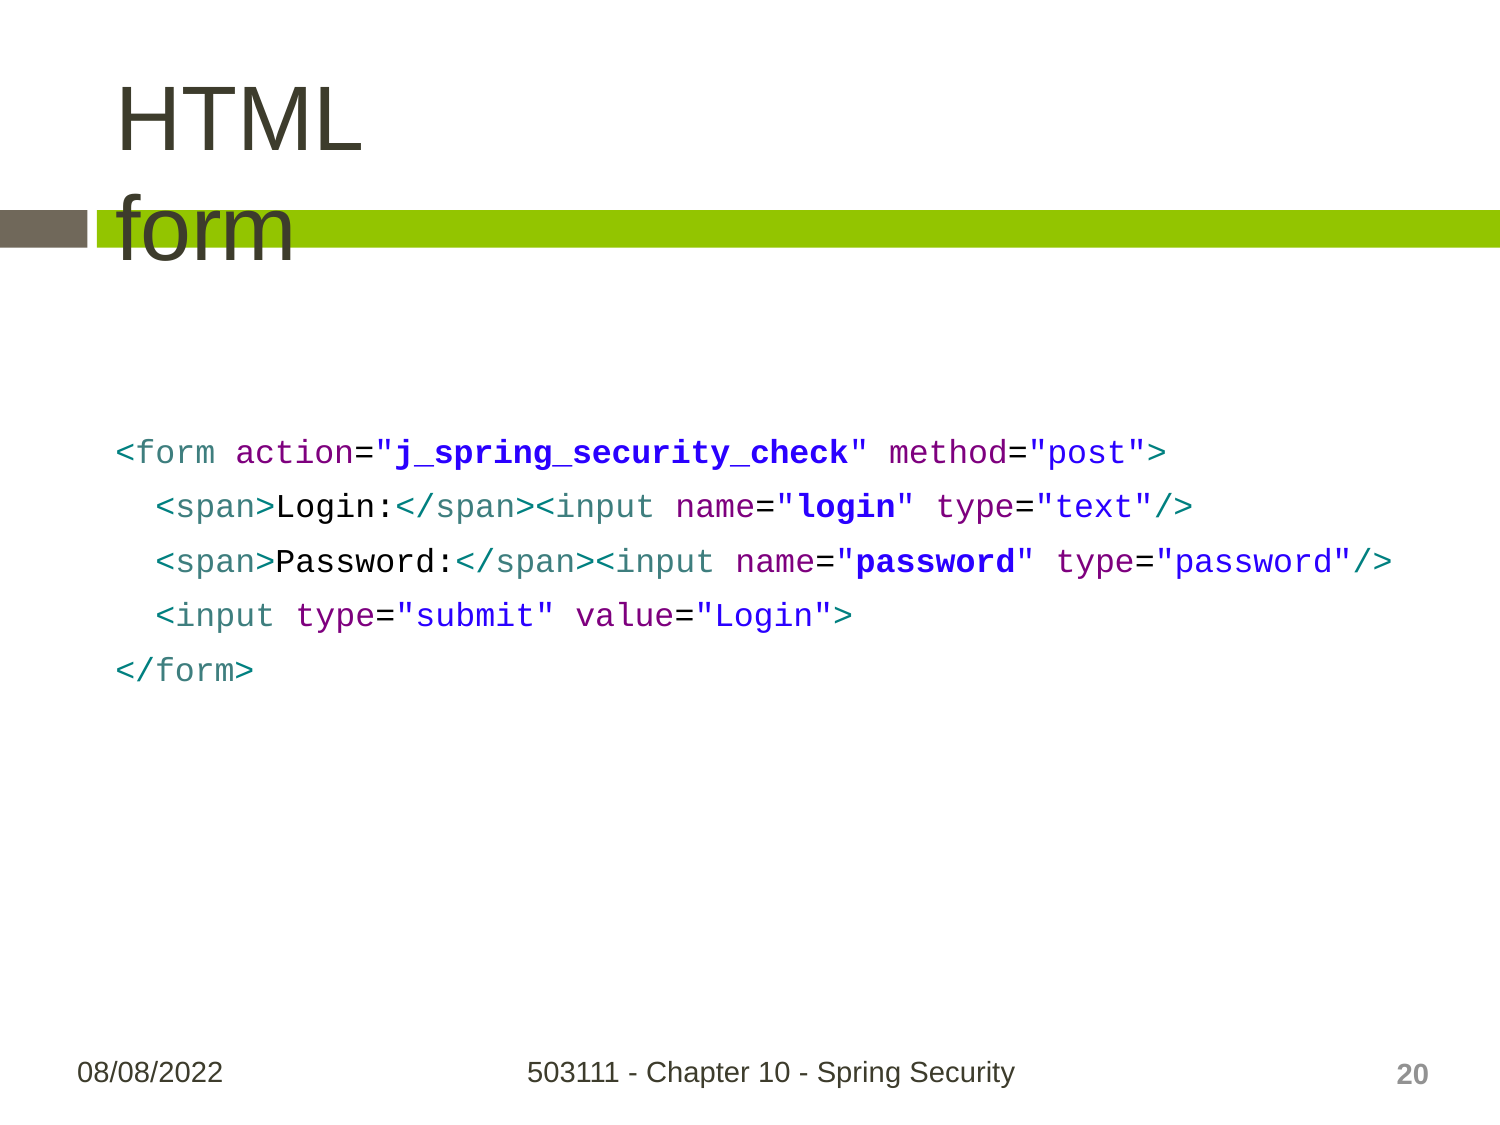

# HTML form
<form action="j_spring_security_check" method="post">
<span>Login:</span><input name="login" type="text"/>
<span>Password:</span><input name="password" type="password"/>
<input type="submit" value="Login">
</form>
20
08/08/2022
503111 - Chapter 10 - Spring Security